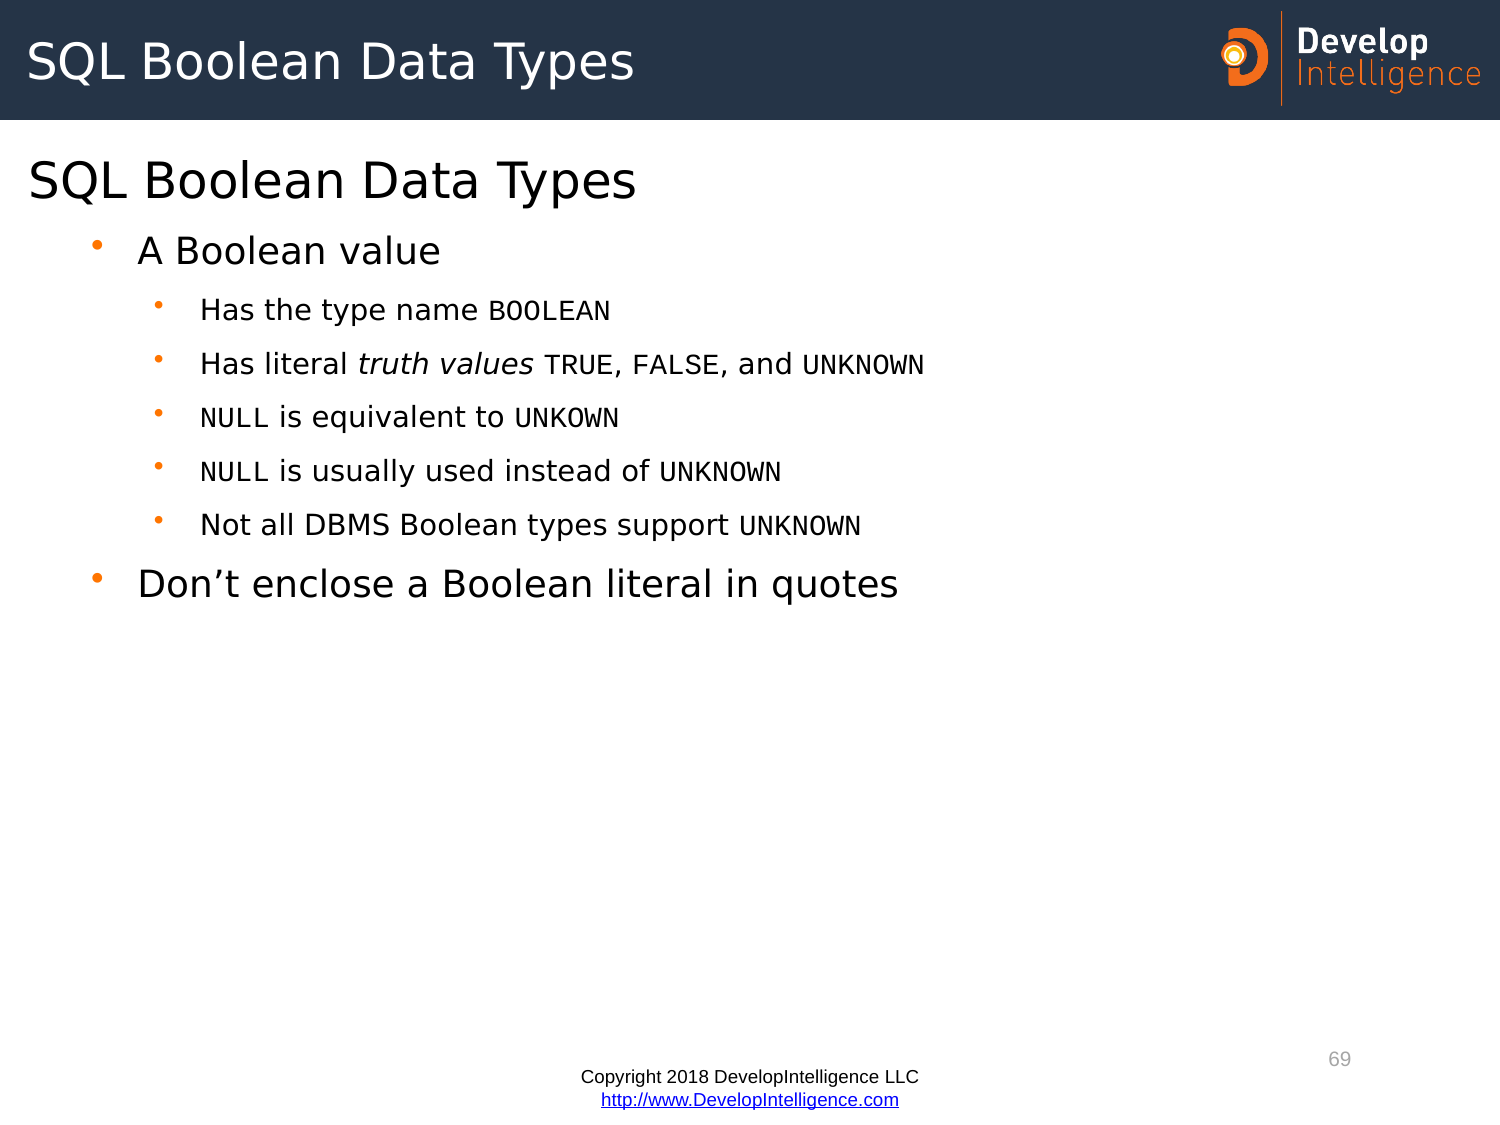

# SQL Boolean Data Types
SQL Boolean Data Types
A Boolean value
Has the type name BOOLEAN
Has literal truth values TRUE, FALSE, and UNKNOWN
NULL is equivalent to UNKOWN
NULL is usually used instead of UNKNOWN
Not all DBMS Boolean types support UNKNOWN
Don’t enclose a Boolean literal in quotes

69